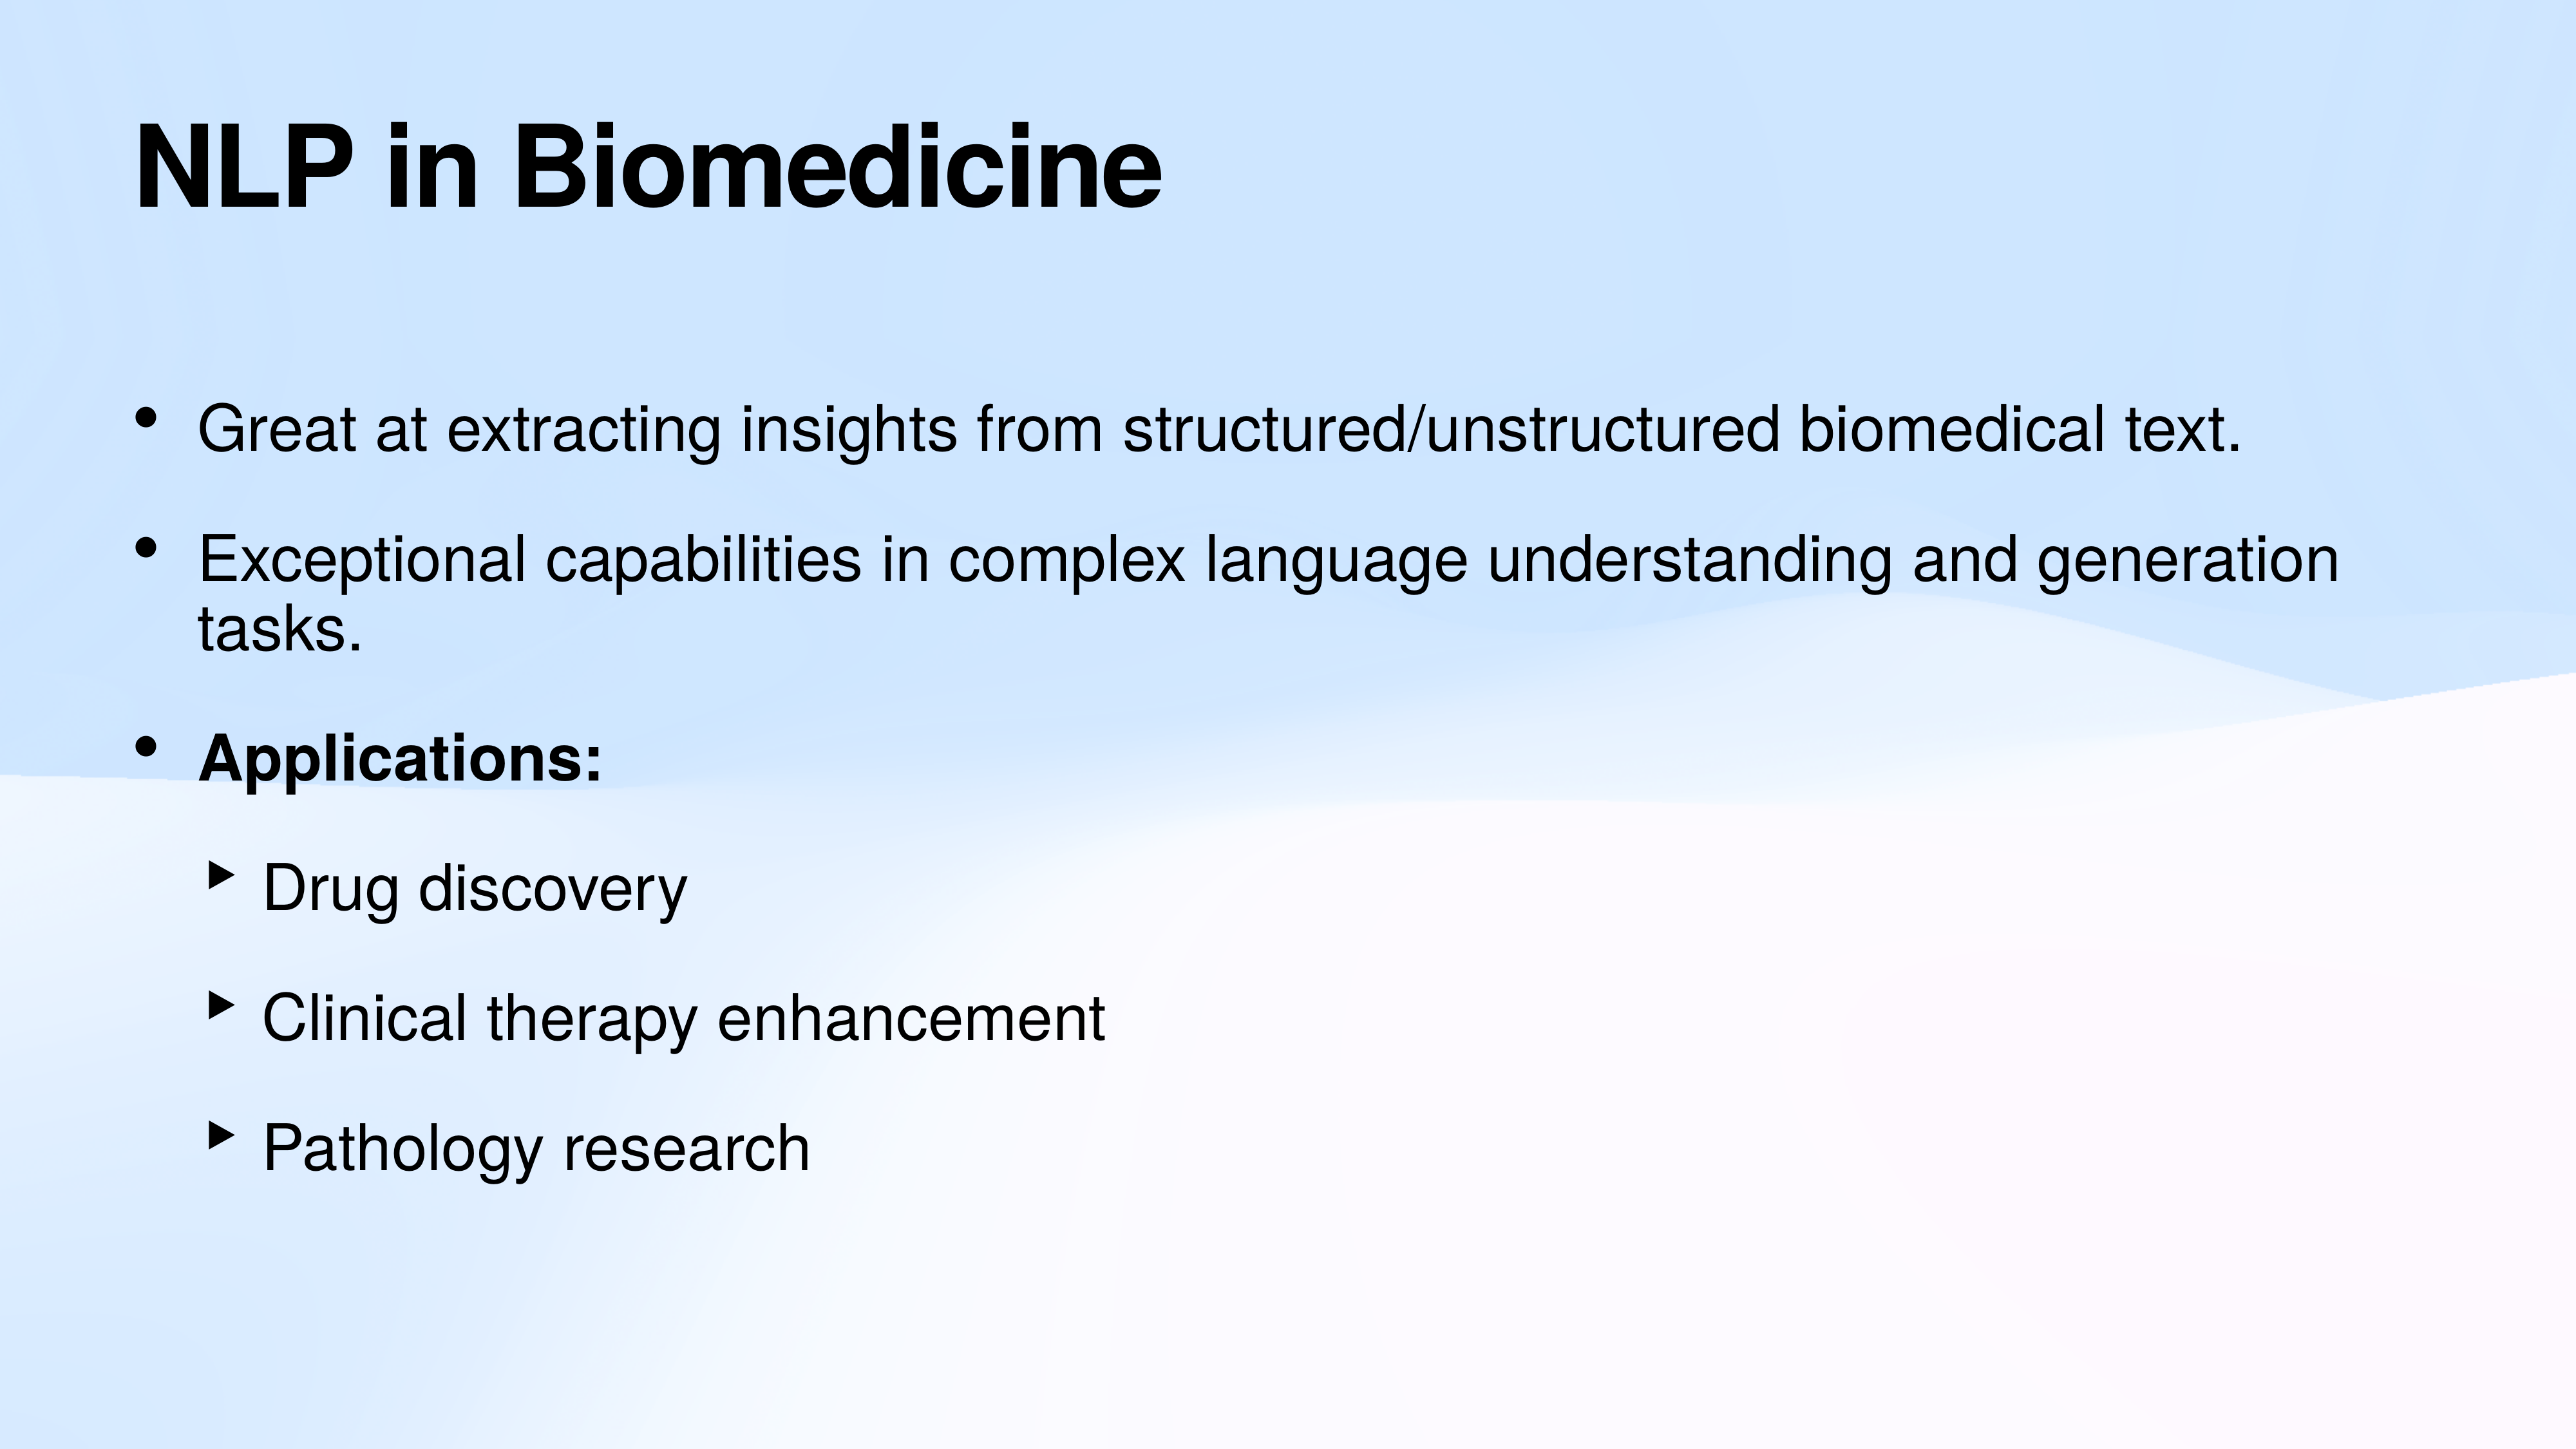

# NLP in Biomedicine
Great at extracting insights from structured/unstructured biomedical text.
Exceptional capabilities in complex language understanding and generation tasks.
Applications:
Drug discovery
Clinical therapy enhancement
Pathology research